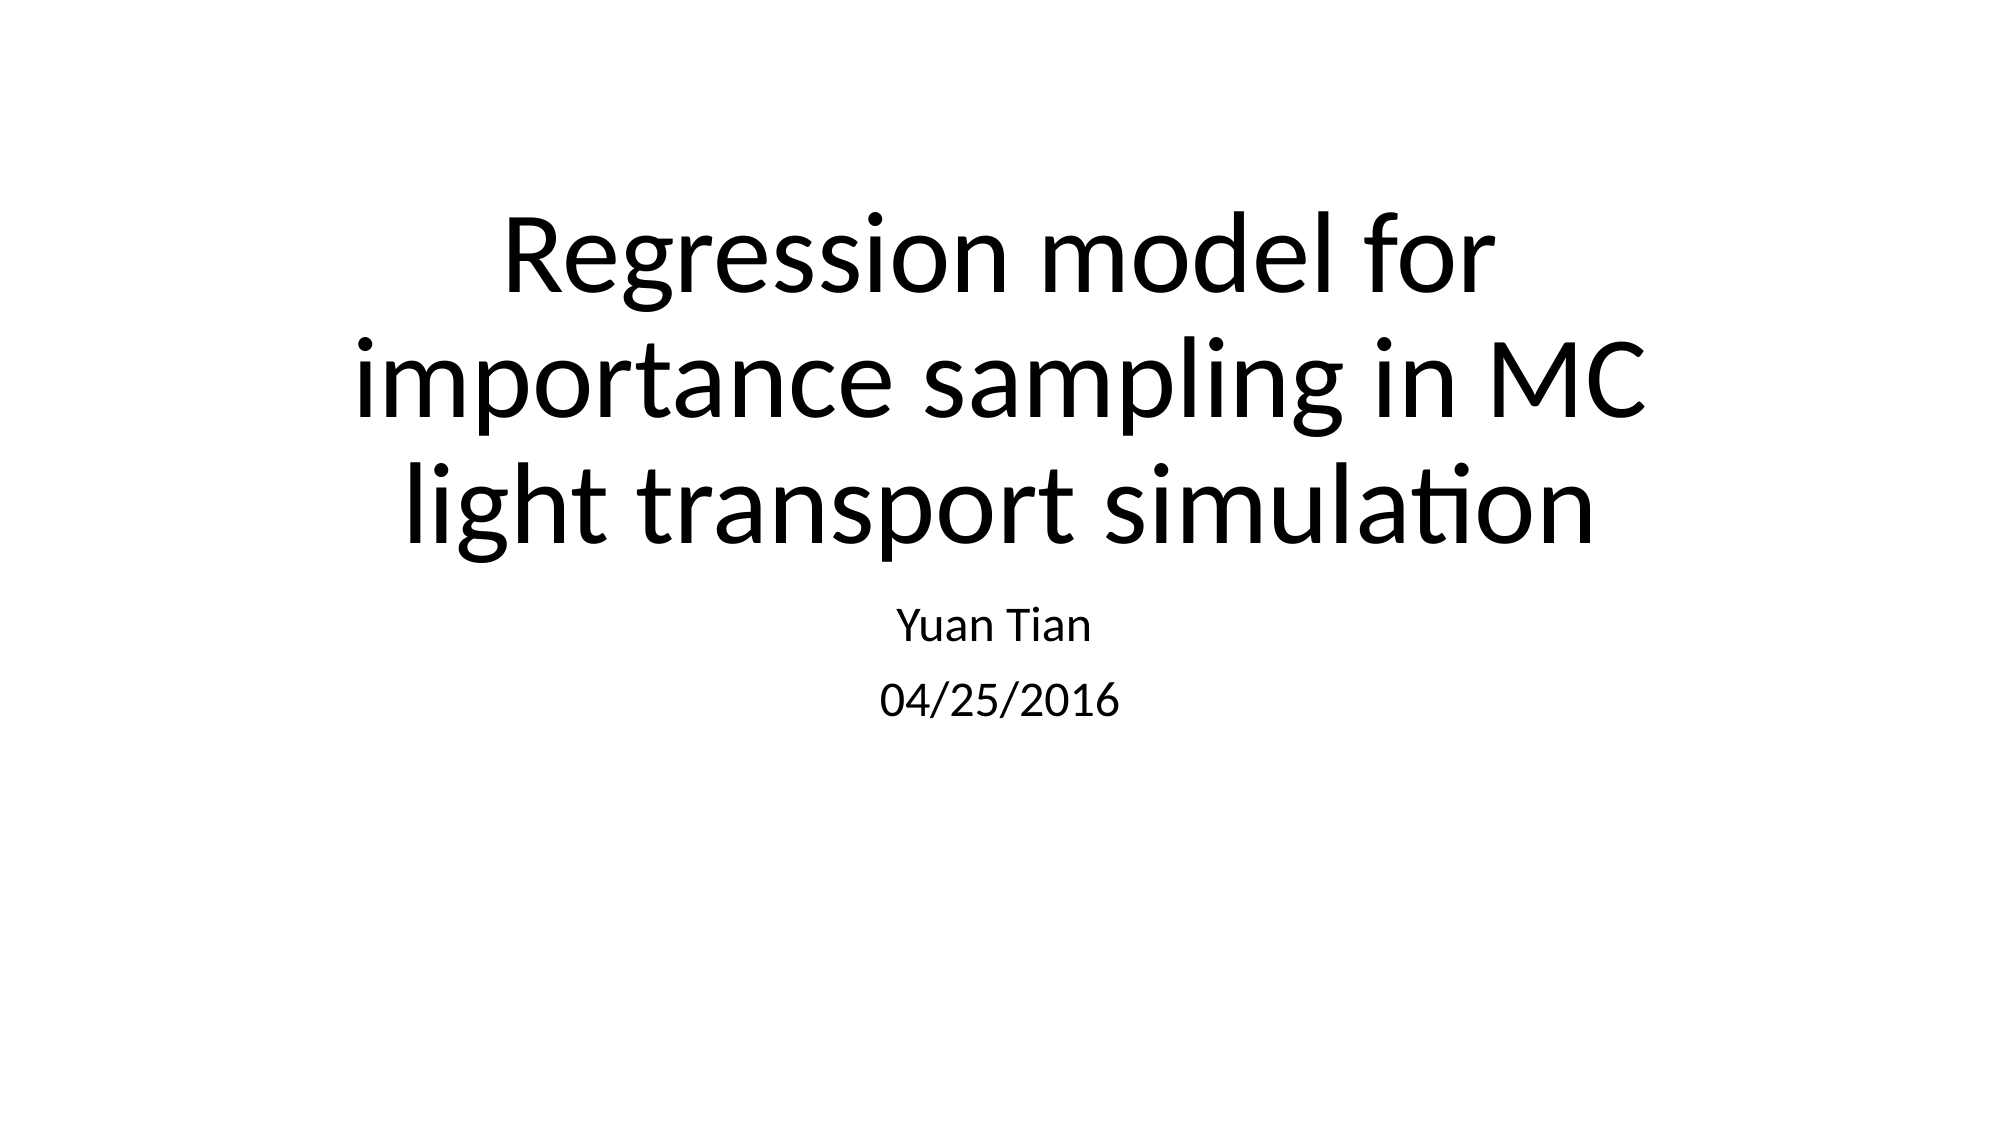

# Regression model for importance sampling in MC light transport simulation
Yuan Tian
04/25/2016